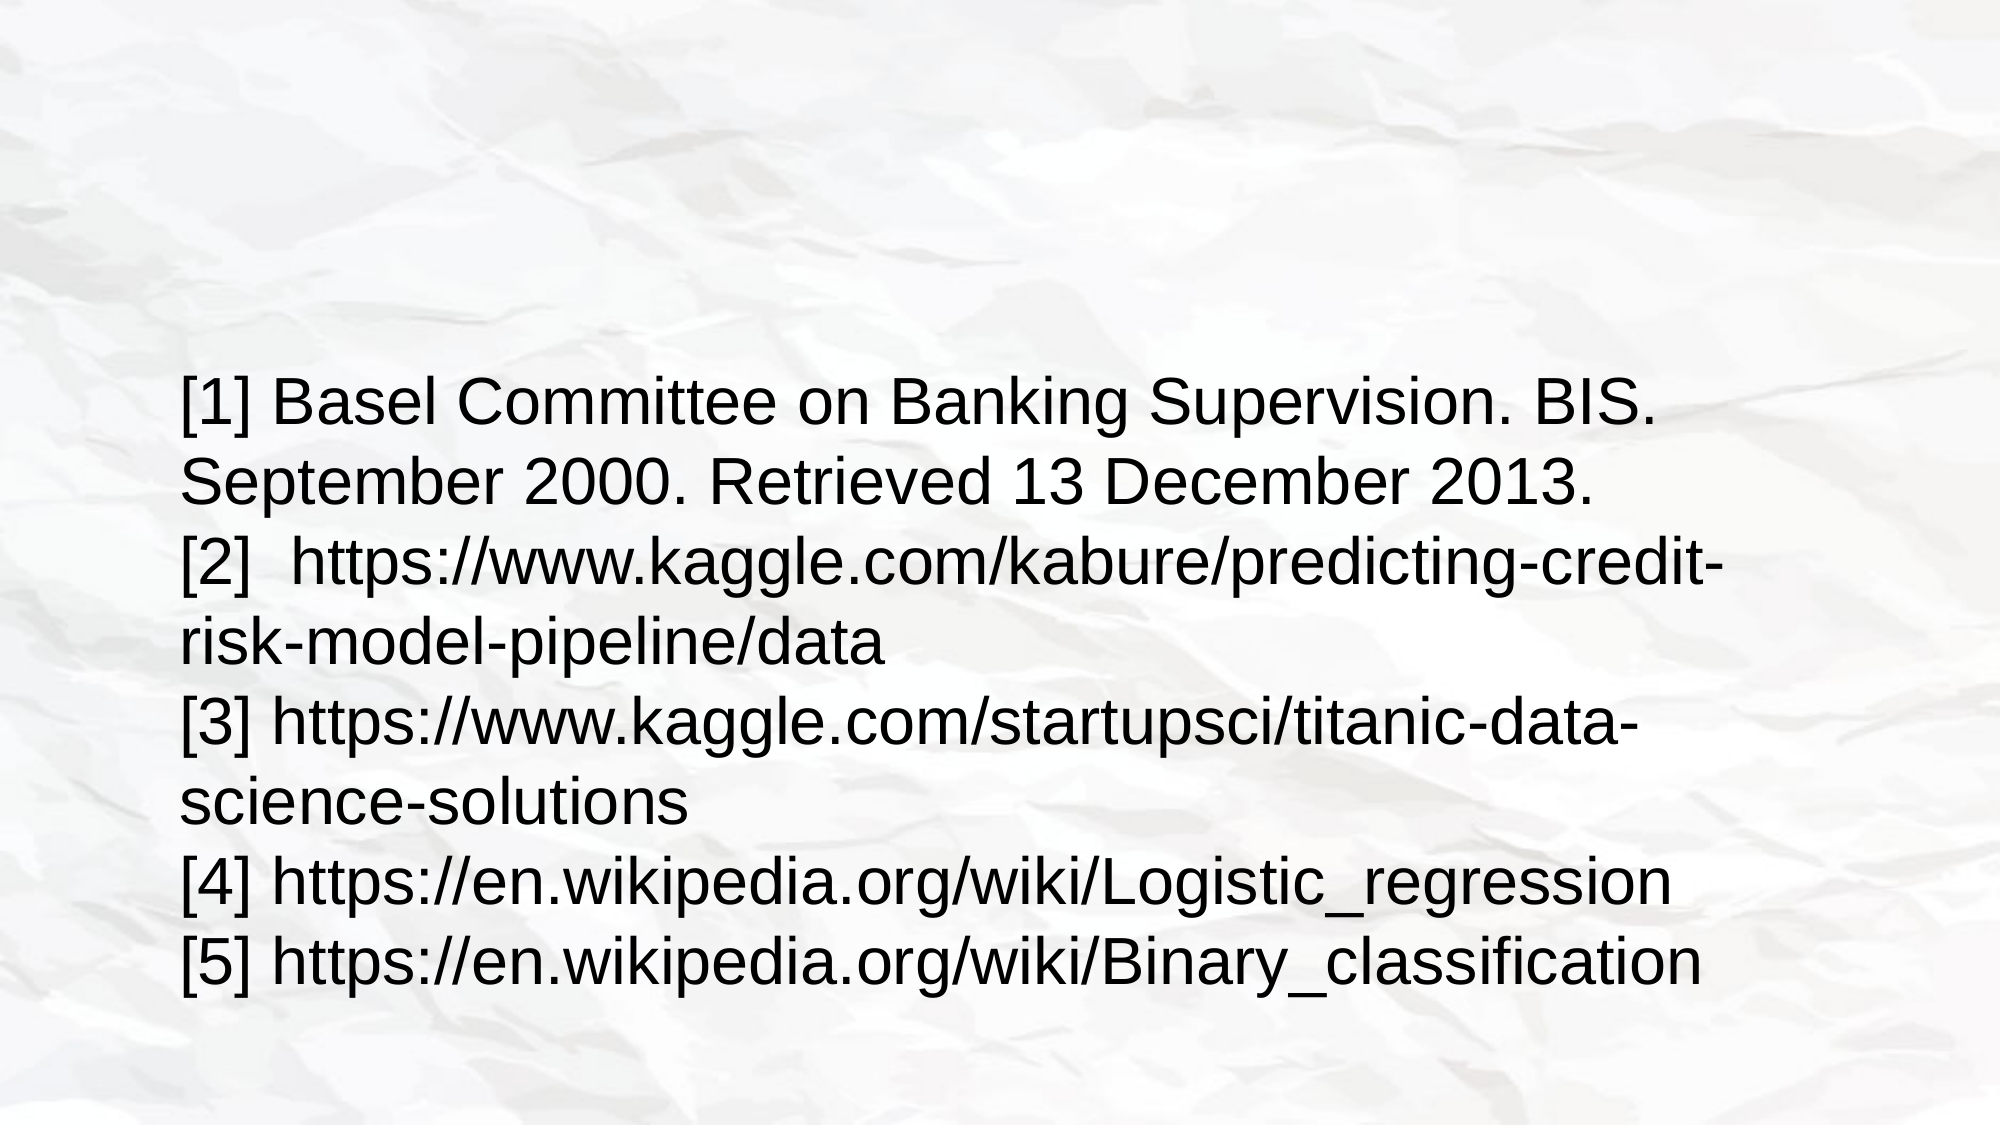

[1] Basel Committee on Banking Supervision. BIS. September 2000. Retrieved 13 December 2013.
[2]  https://www.kaggle.com/kabure/predicting-credit-risk-model-pipeline/data
[3] https://www.kaggle.com/startupsci/titanic-data-science-solutions
[4] https://en.wikipedia.org/wiki/Logistic_regression
[5] https://en.wikipedia.org/wiki/Binary_classification